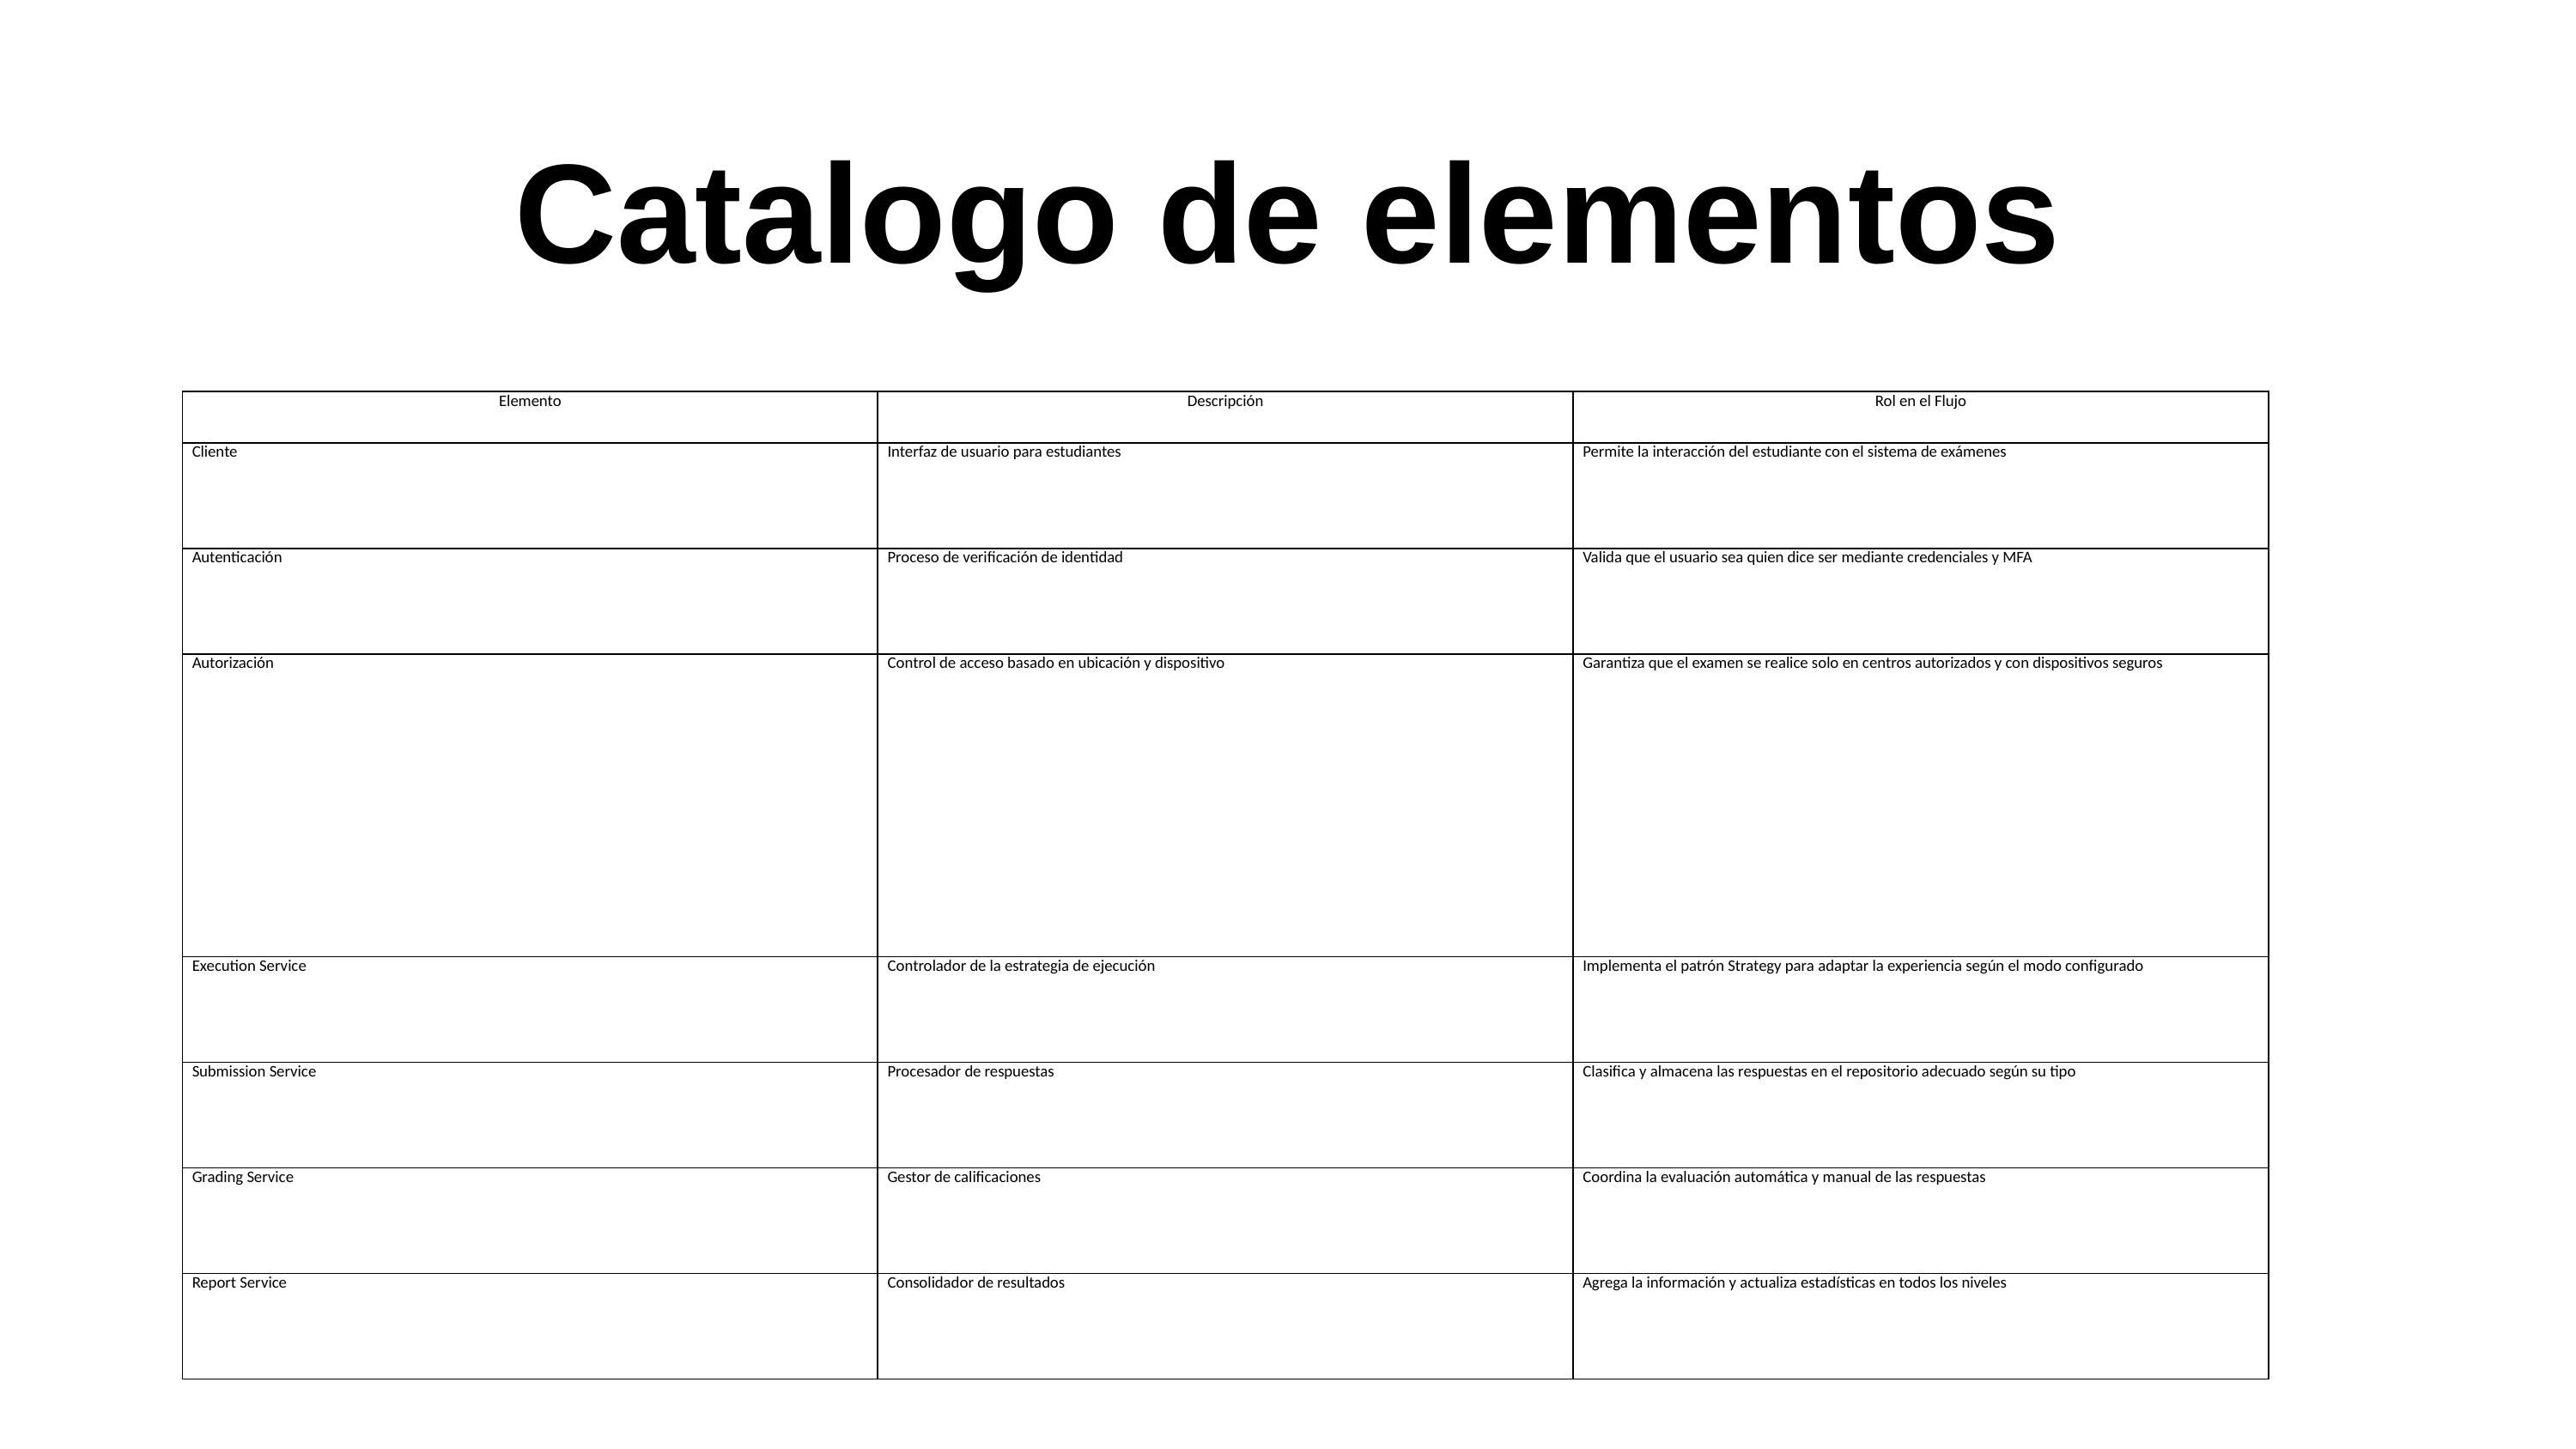

Catalogo de elementos
| Elemento | Descripción | Rol en el Flujo |
| --- | --- | --- |
| Cliente | Interfaz de usuario para estudiantes | Permite la interacción del estudiante con el sistema de exámenes |
| Autenticación | Proceso de verificación de identidad | Valida que el usuario sea quien dice ser mediante credenciales y MFA |
| Autorización | Control de acceso basado en ubicación y dispositivo | Garantiza que el examen se realice solo en centros autorizados y con dispositivos seguros |
| Execution Service | Controlador de la estrategia de ejecución | Implementa el patrón Strategy para adaptar la experiencia según el modo configurado |
| Submission Service | Procesador de respuestas | Clasifica y almacena las respuestas en el repositorio adecuado según su tipo |
| Grading Service | Gestor de calificaciones | Coordina la evaluación automática y manual de las respuestas |
| Report Service | Consolidador de resultados | Agrega la información y actualiza estadísticas en todos los niveles |